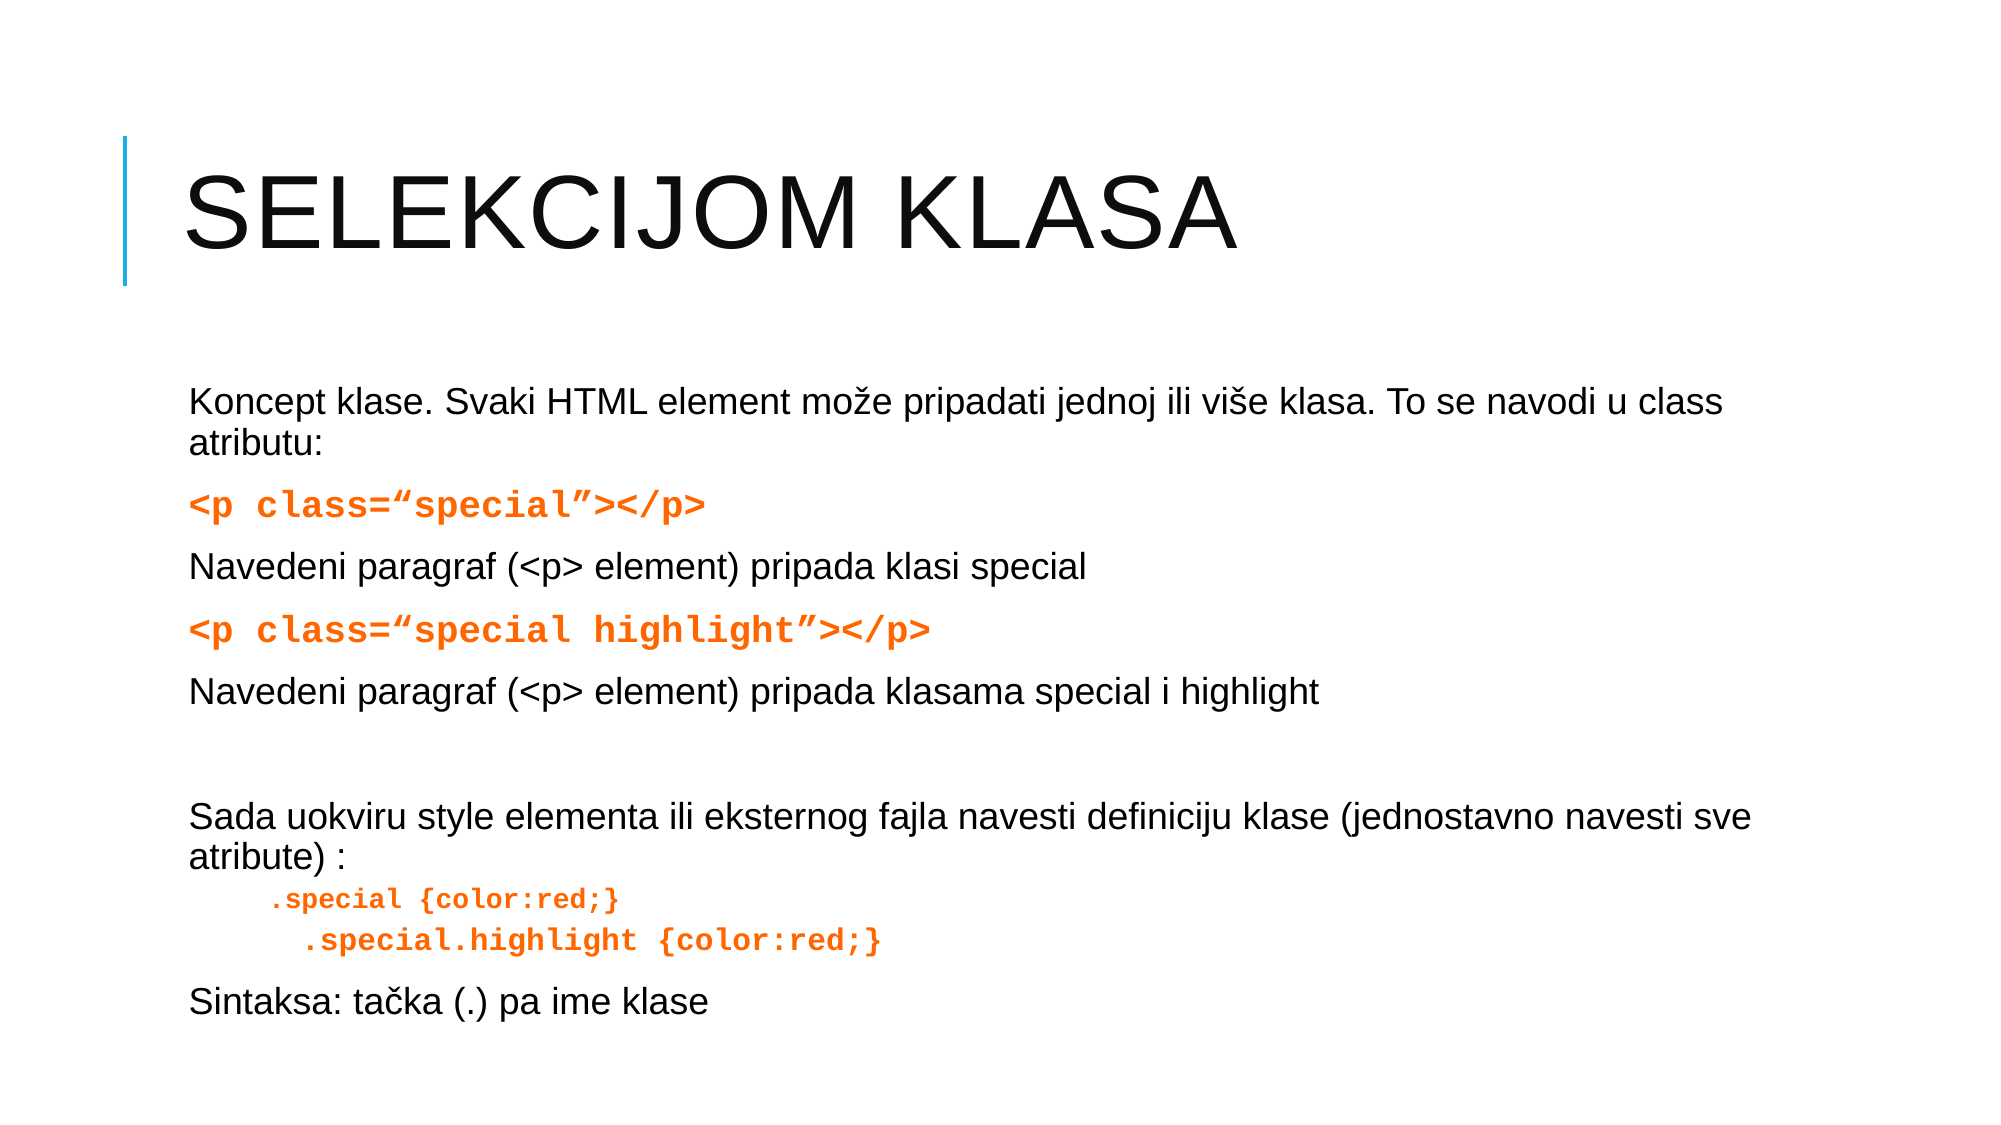

# Selekcijom klasa
Koncept klase. Svaki HTML element može pripadati jednoj ili više klasa. To se navodi u class atributu:
	<p class=“special”></p>
	Navedeni paragraf (<p> element) pripada klasi special
	<p class=“special highlight”></p>
	Navedeni paragraf (<p> element) pripada klasama special i highlight

Sada uokviru style elementa ili eksternog fajla navesti definiciju klase (jednostavno navesti sve atribute) :
		.special {color:red;}
.special.highlight {color:red;}
Sintaksa: tačka (.) pa ime klase